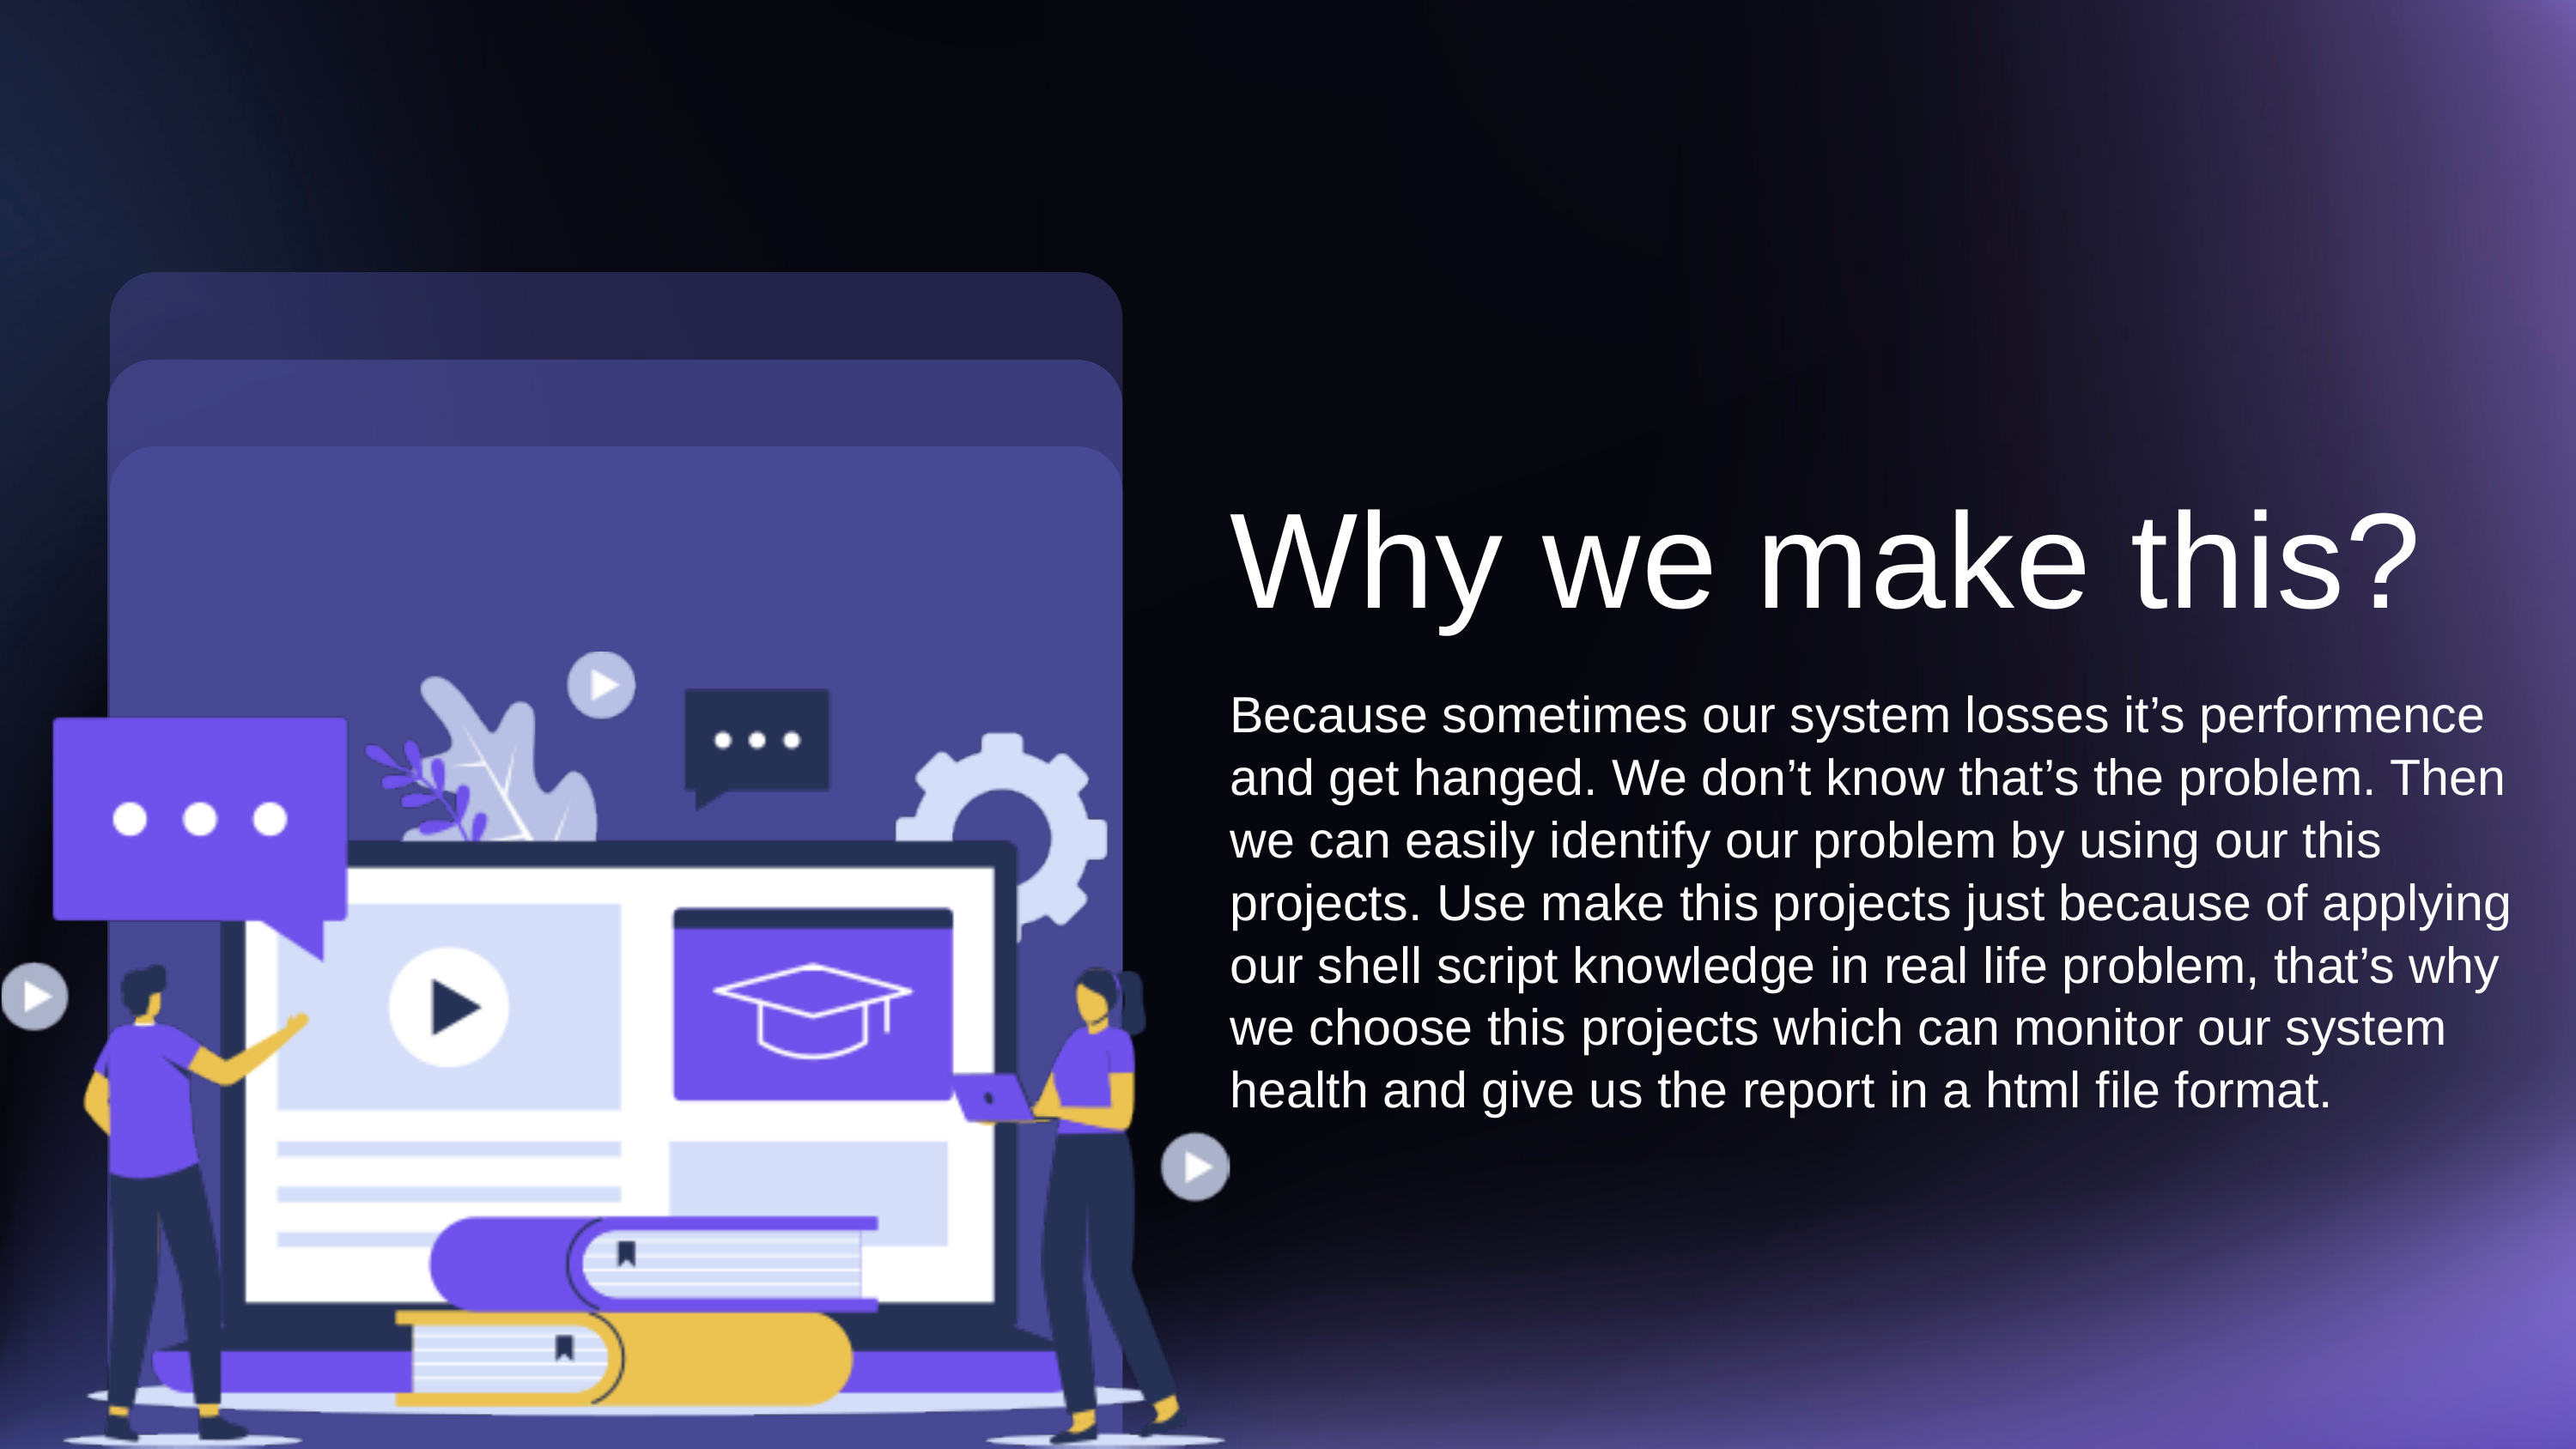

Why we make this?

Because sometimes our system losses it’s performence and get hanged. We don’t know that’s the problem. Then we can easily identify our problem by using our this projects. Use make this projects just because of applying our shell script knowledge in real life problem, that’s why we choose this projects which can monitor our system health and give us the report in a html file format.